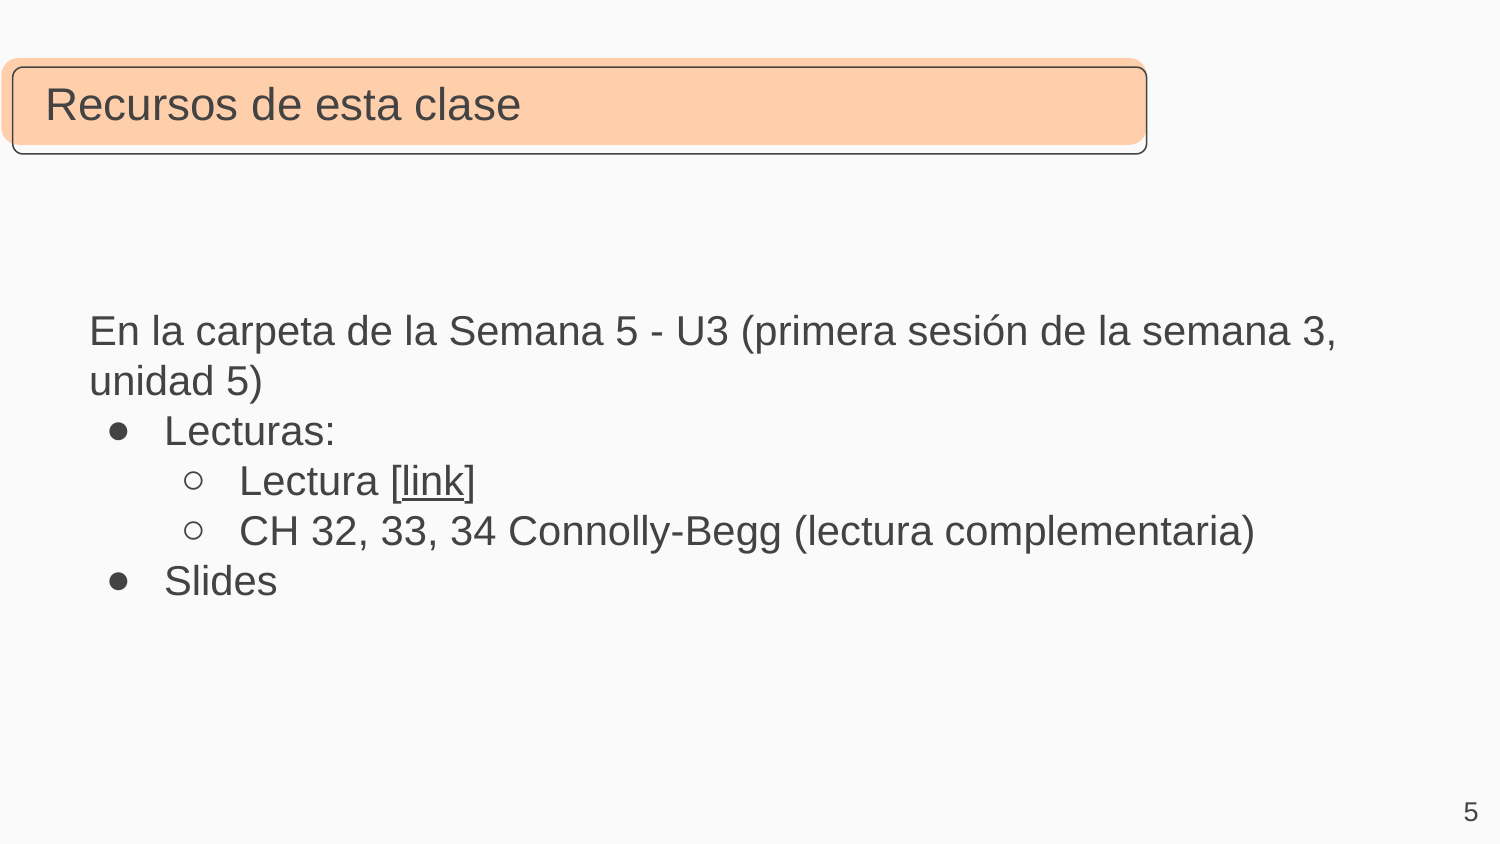

# Recursos de esta clase

En la carpeta de la Semana 5 - U3 (primera sesión de la semana 3, unidad 5)
Lecturas:
Lectura [link]
CH 32, 33, 34 Connolly-Begg (lectura complementaria)
Slides

5